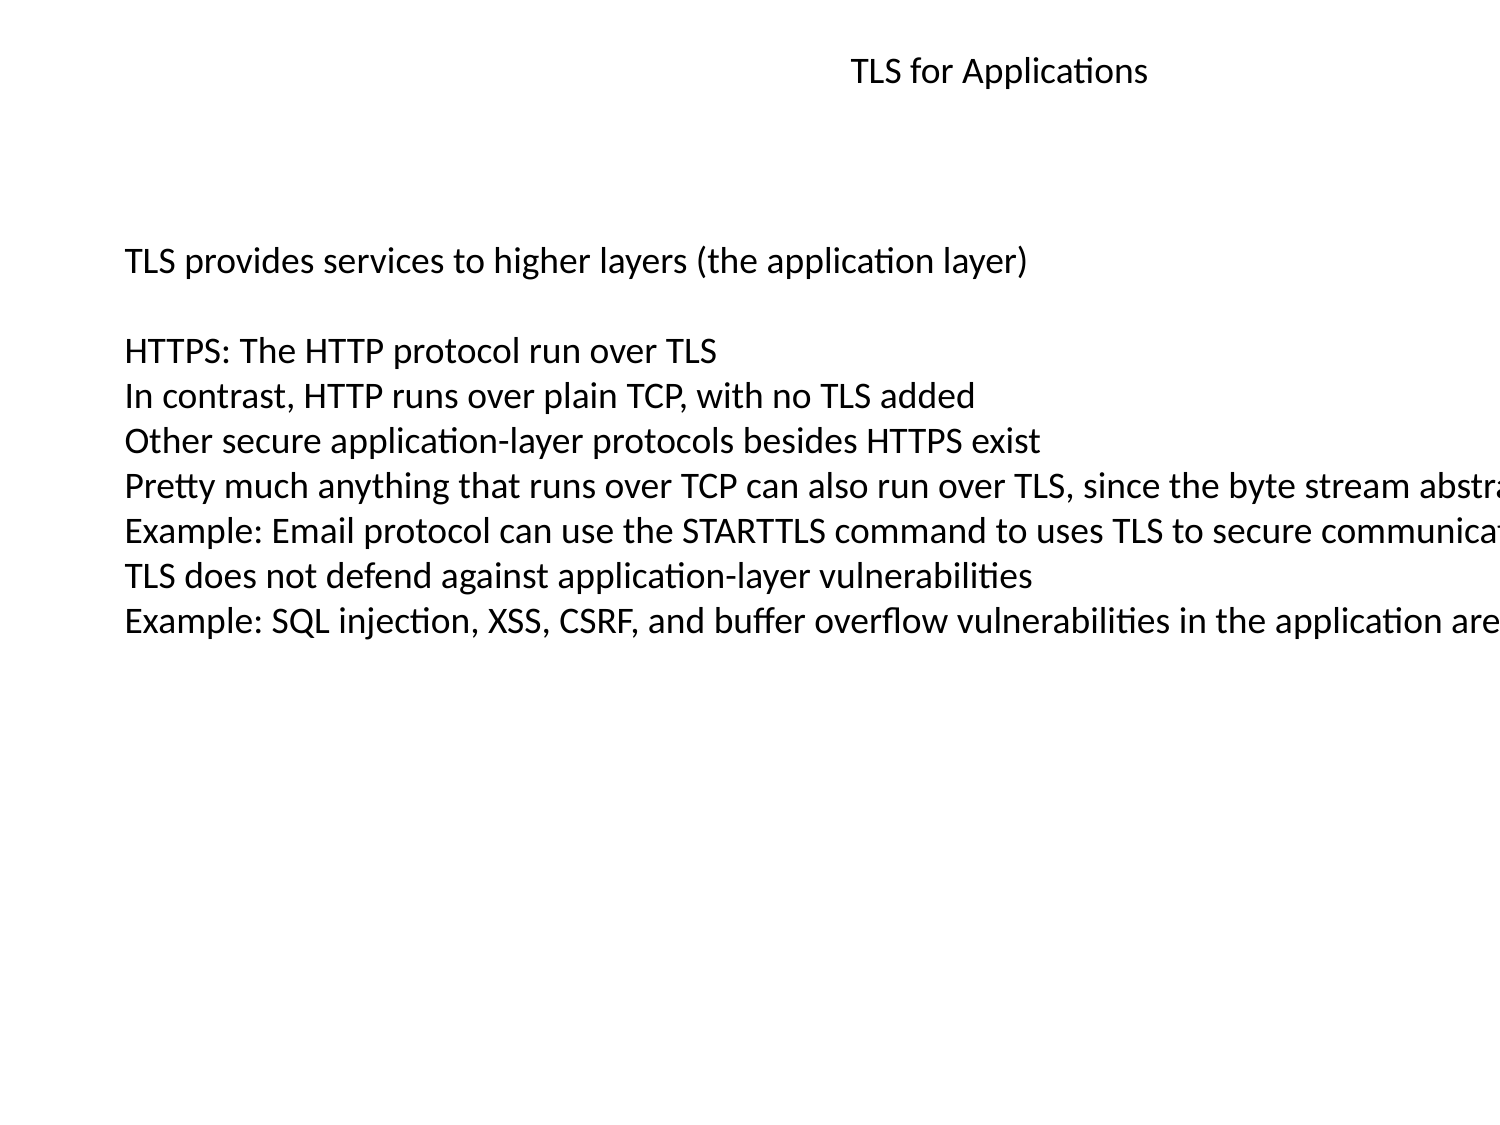

TLS for Applications
TLS provides services to higher layers (the application layer)

HTTPS: The HTTP protocol run over TLS
In contrast, HTTP runs over plain TCP, with no TLS added
Other secure application-layer protocols besides HTTPS exist
Pretty much anything that runs over TCP can also run over TLS, since the byte stream abstraction is maintained
Example: Email protocol can use the STARTTLS command to uses TLS to secure communications
TLS does not defend against application-layer vulnerabilities
Example: SQL injection, XSS, CSRF, and buffer overflow vulnerabilities in the application are still exploitable over TLS